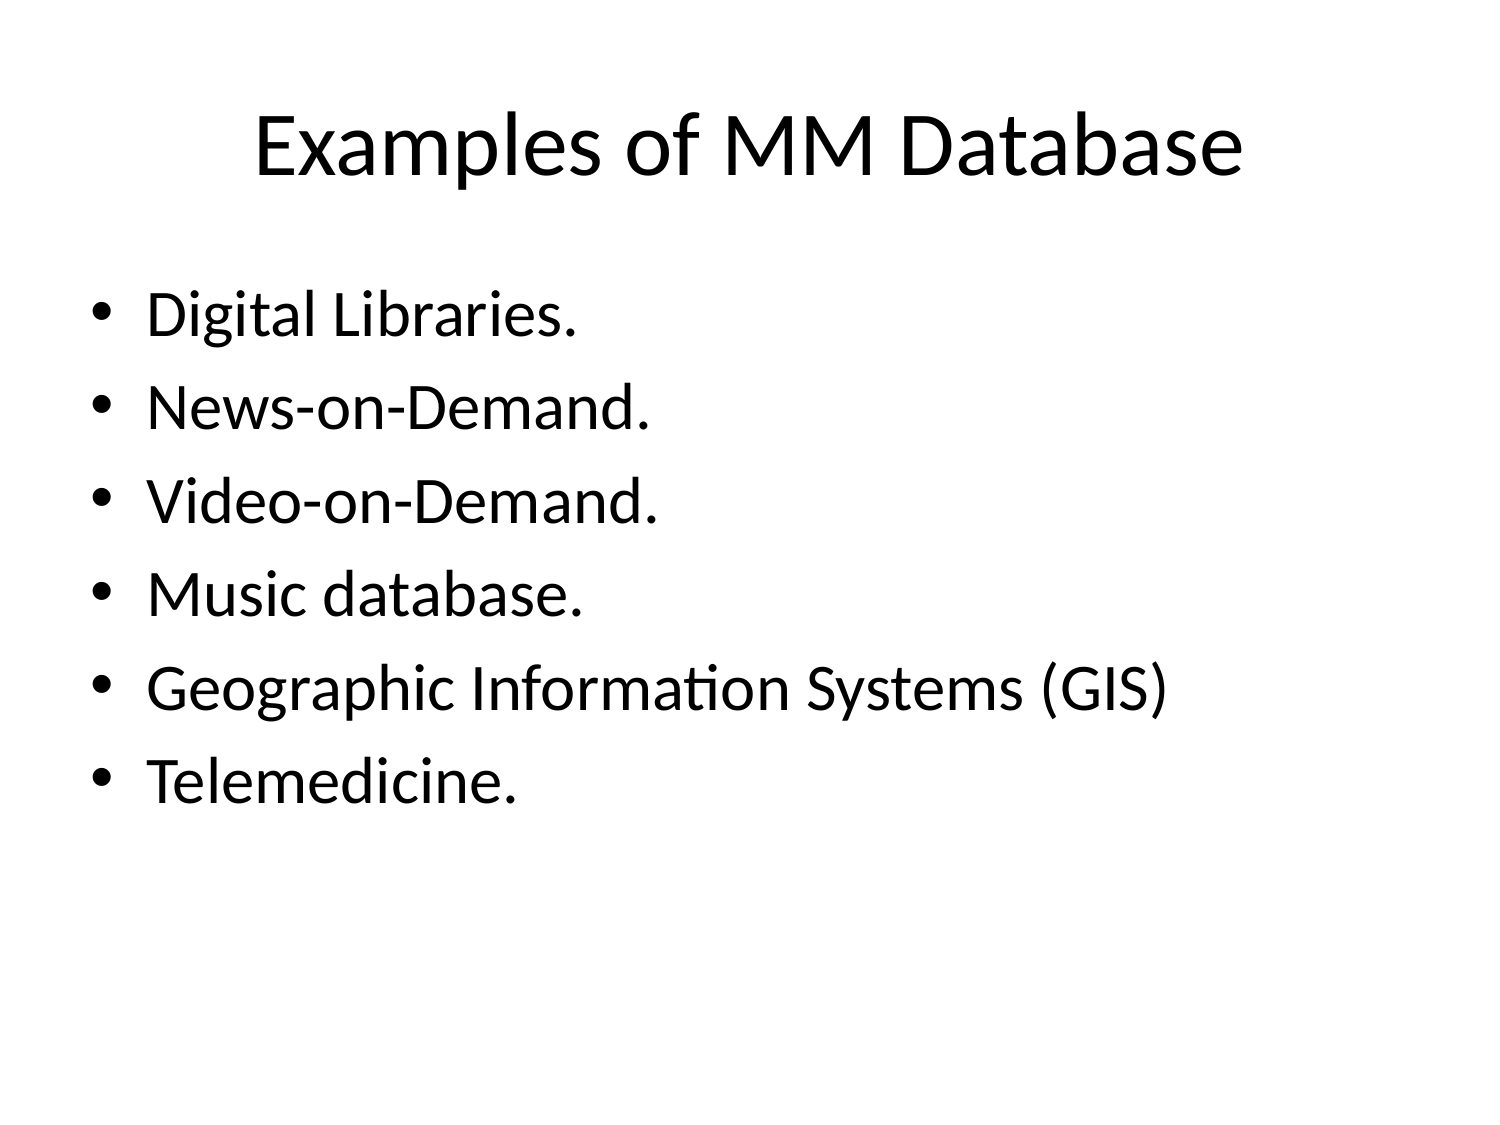

# Examples of MM Database
Digital Libraries.
News-on-Demand.
Video-on-Demand.
Music database.
Geographic Information Systems (GIS)
Telemedicine.